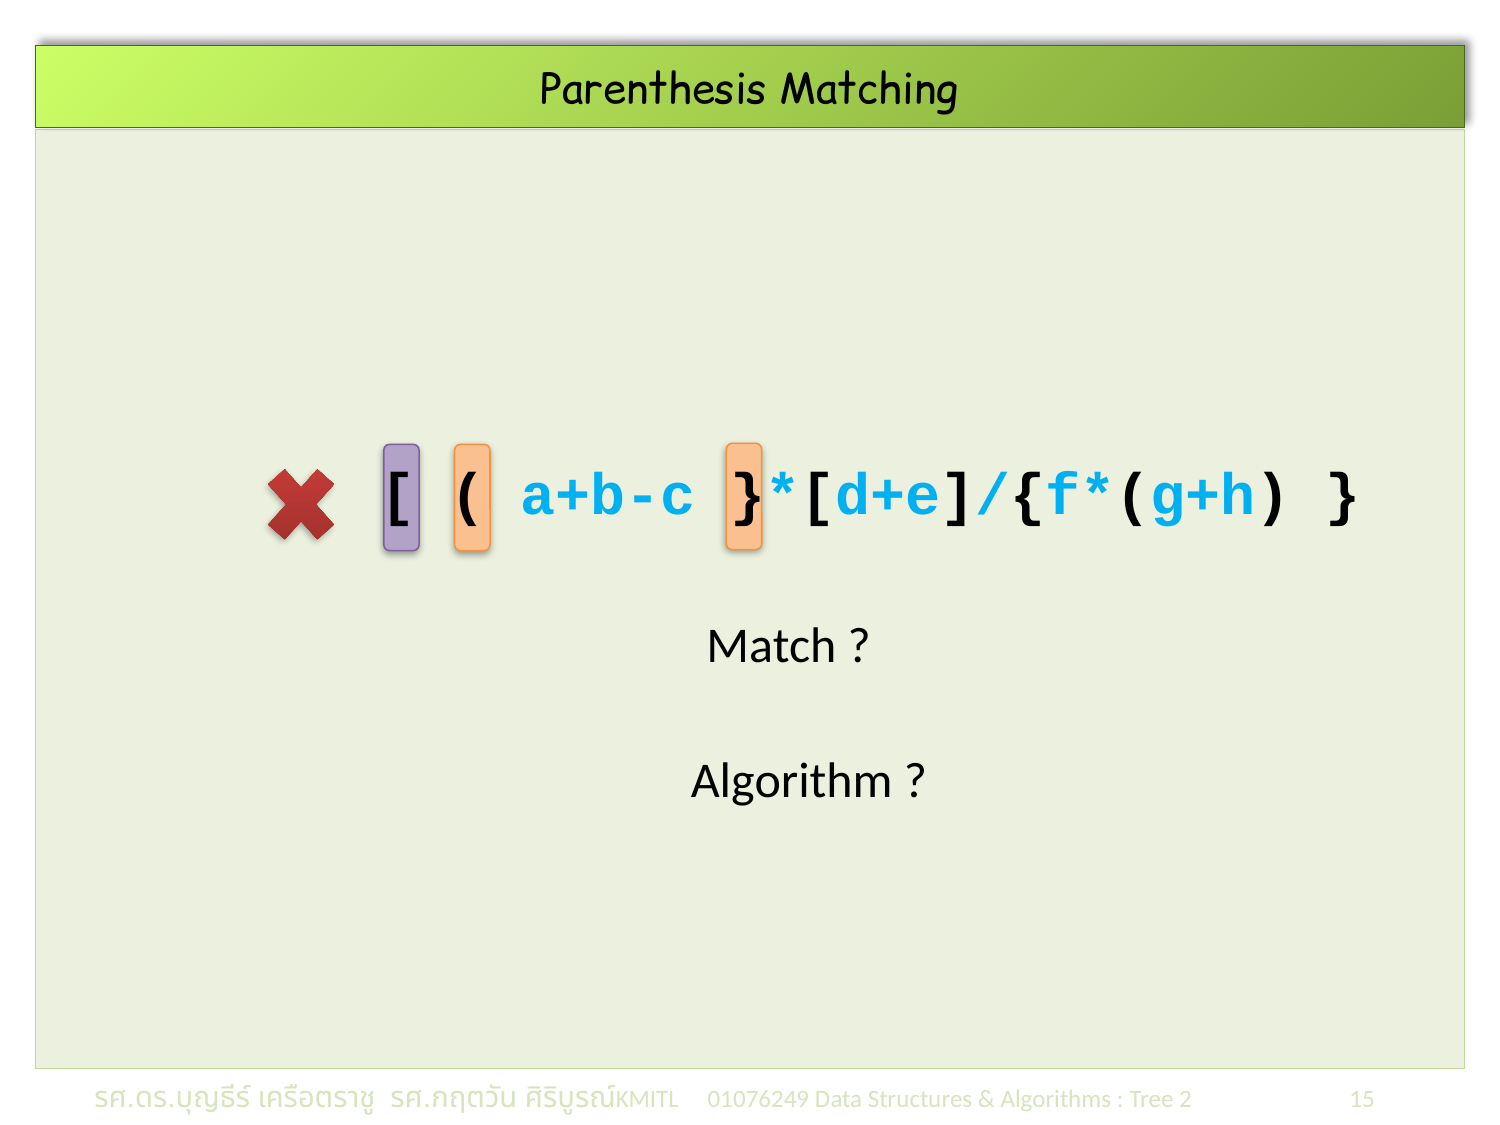

# Parenthesis Matching

 [ ( a+b-c }*[d+e]/{f*(g+h) }

Match ?
Algorithm ?